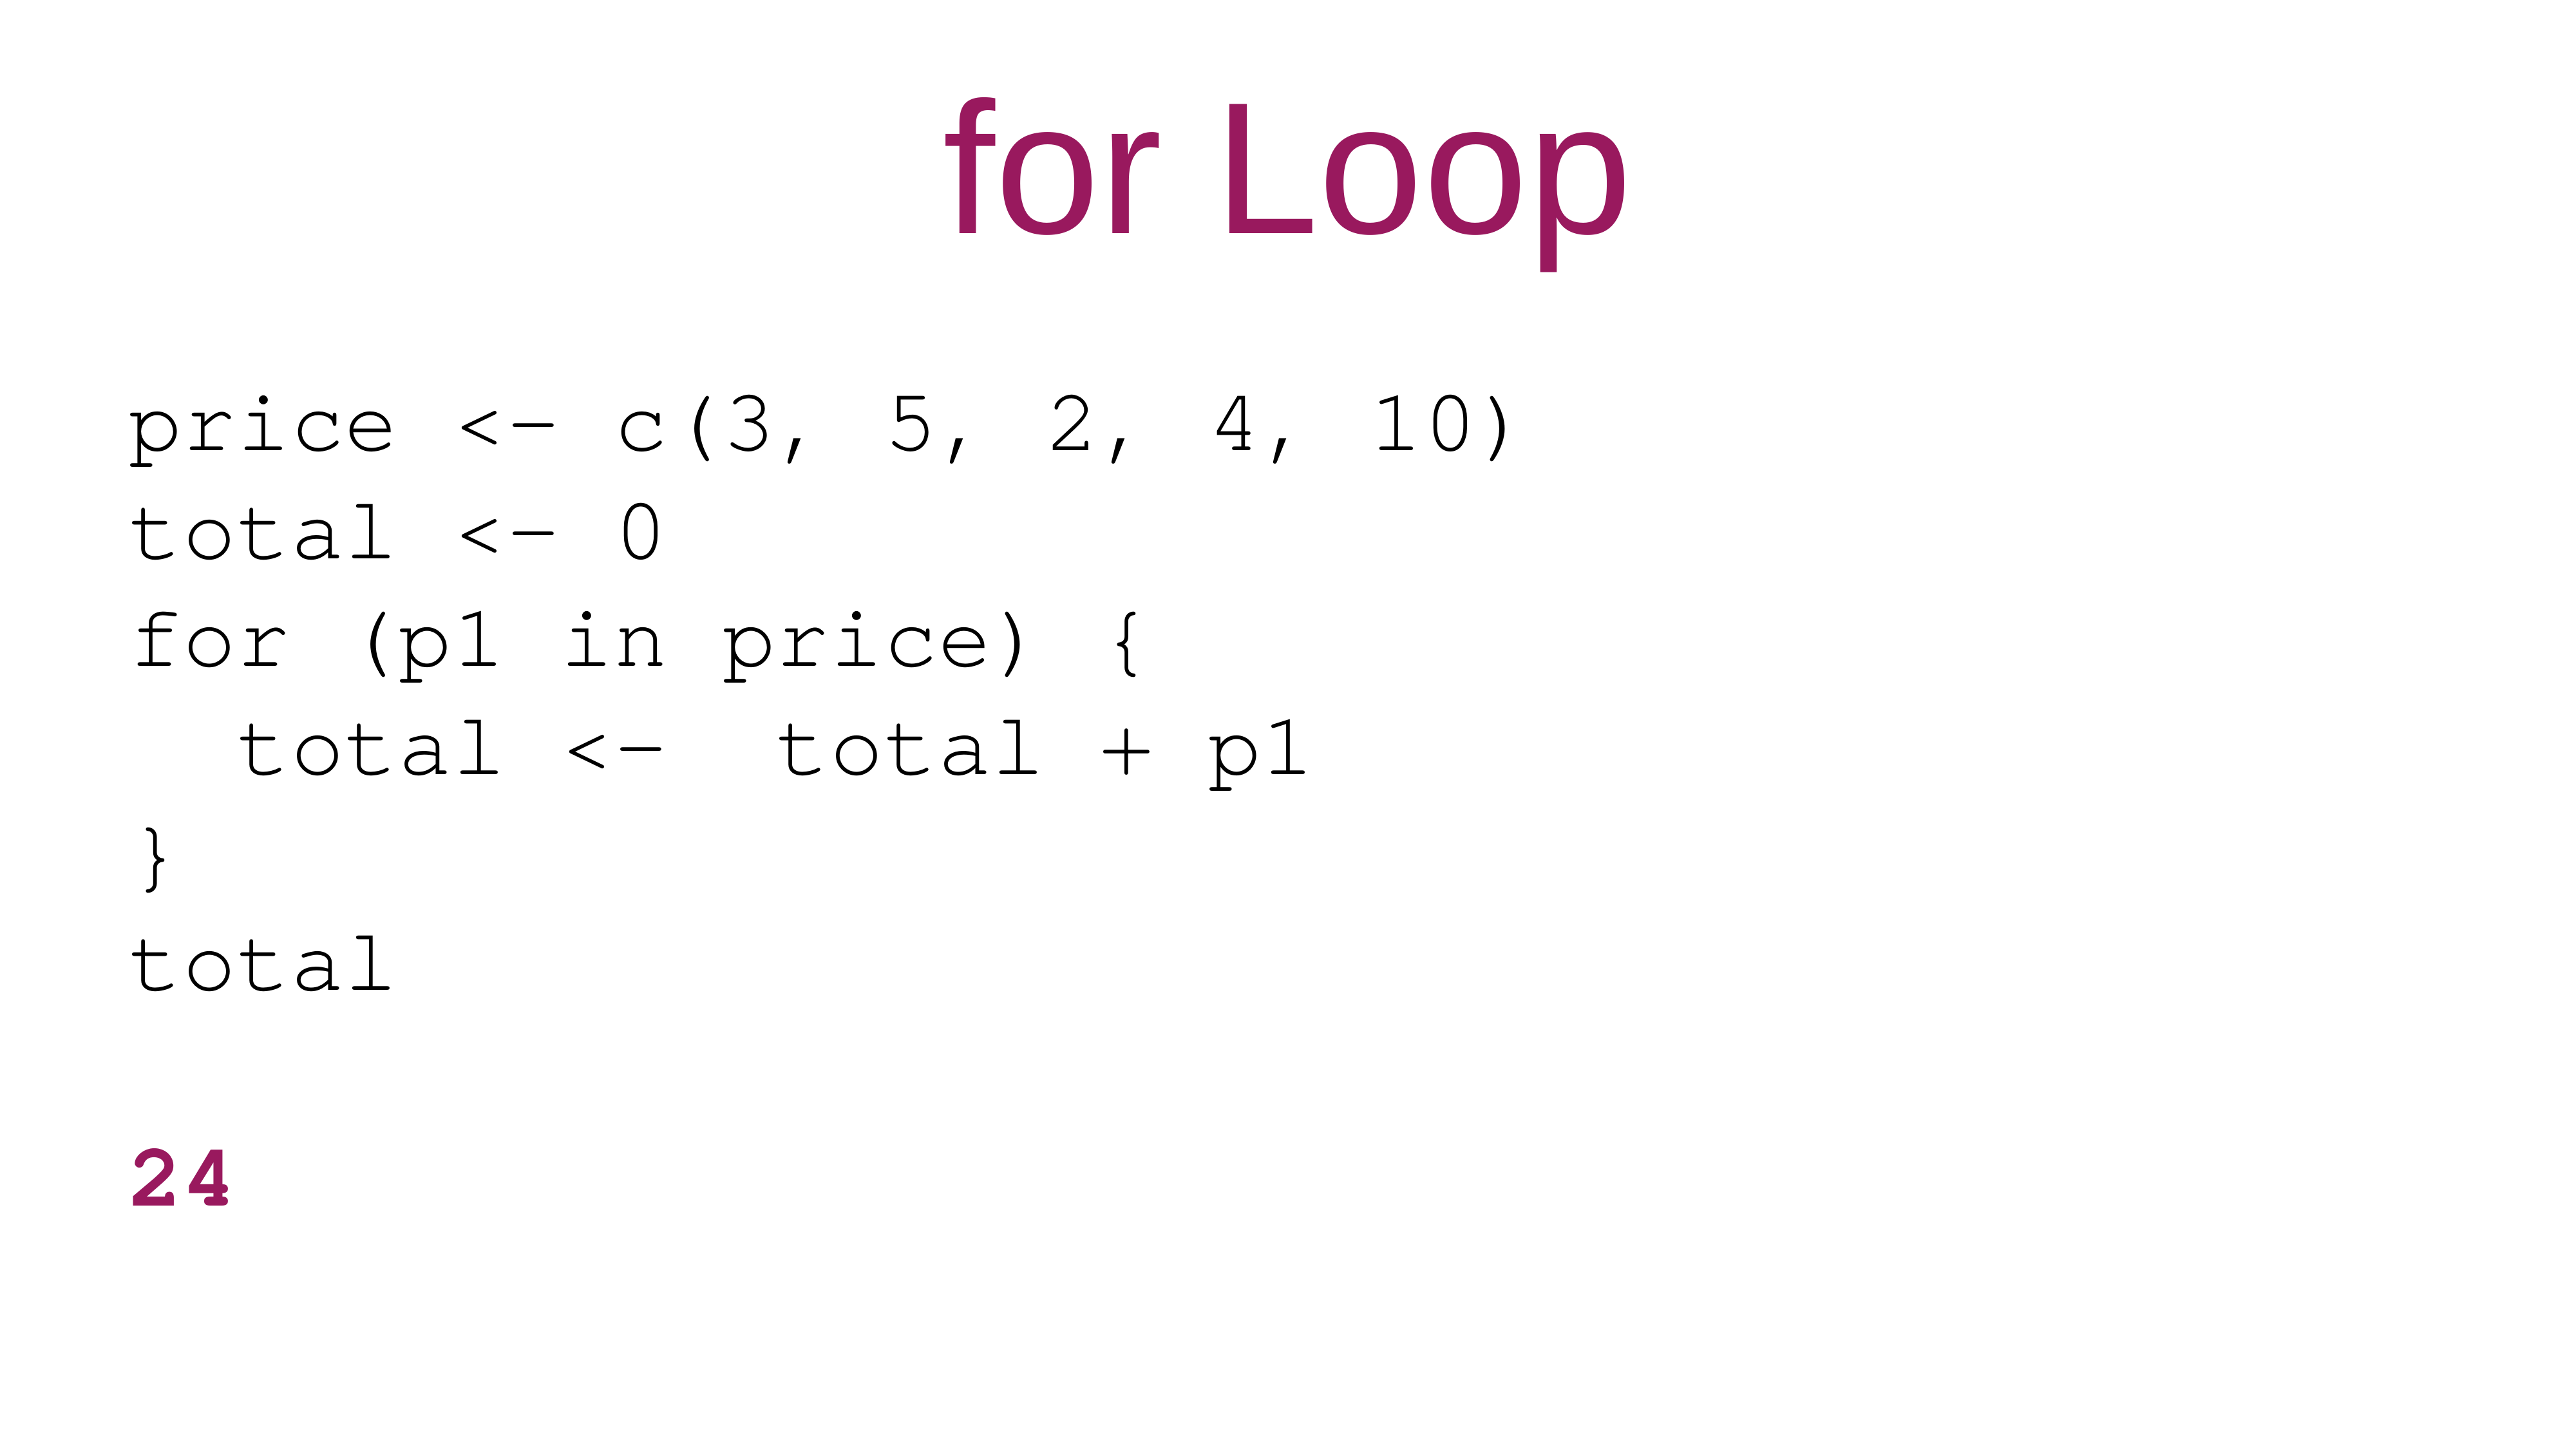

for Loop
price <- c(3, 5, 2, 4, 10)
total <- 0
for (p1 in price) {
  total <-  total + p1
}
total

24